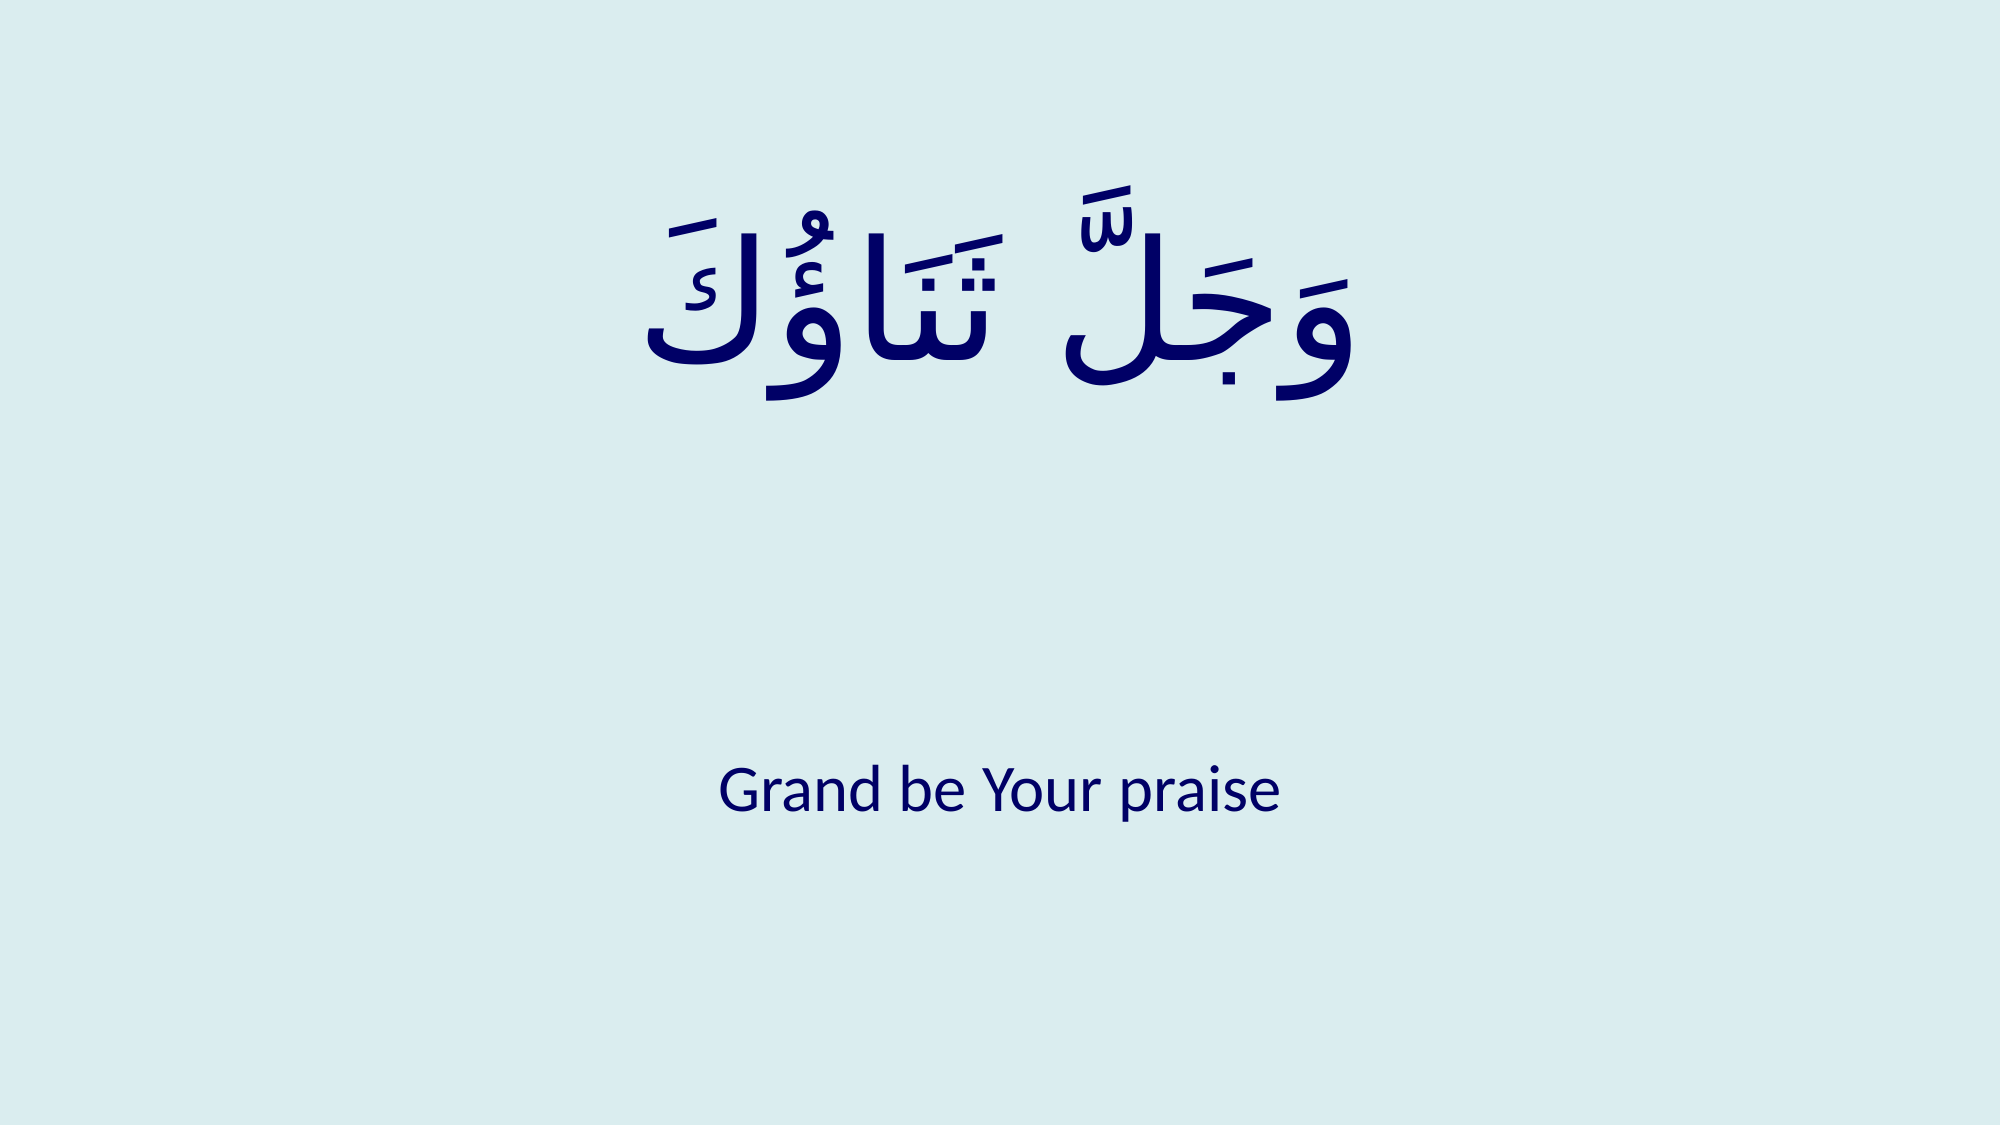

# وَجَلَّ ثَنَاؤُكَ
Grand be Your praise